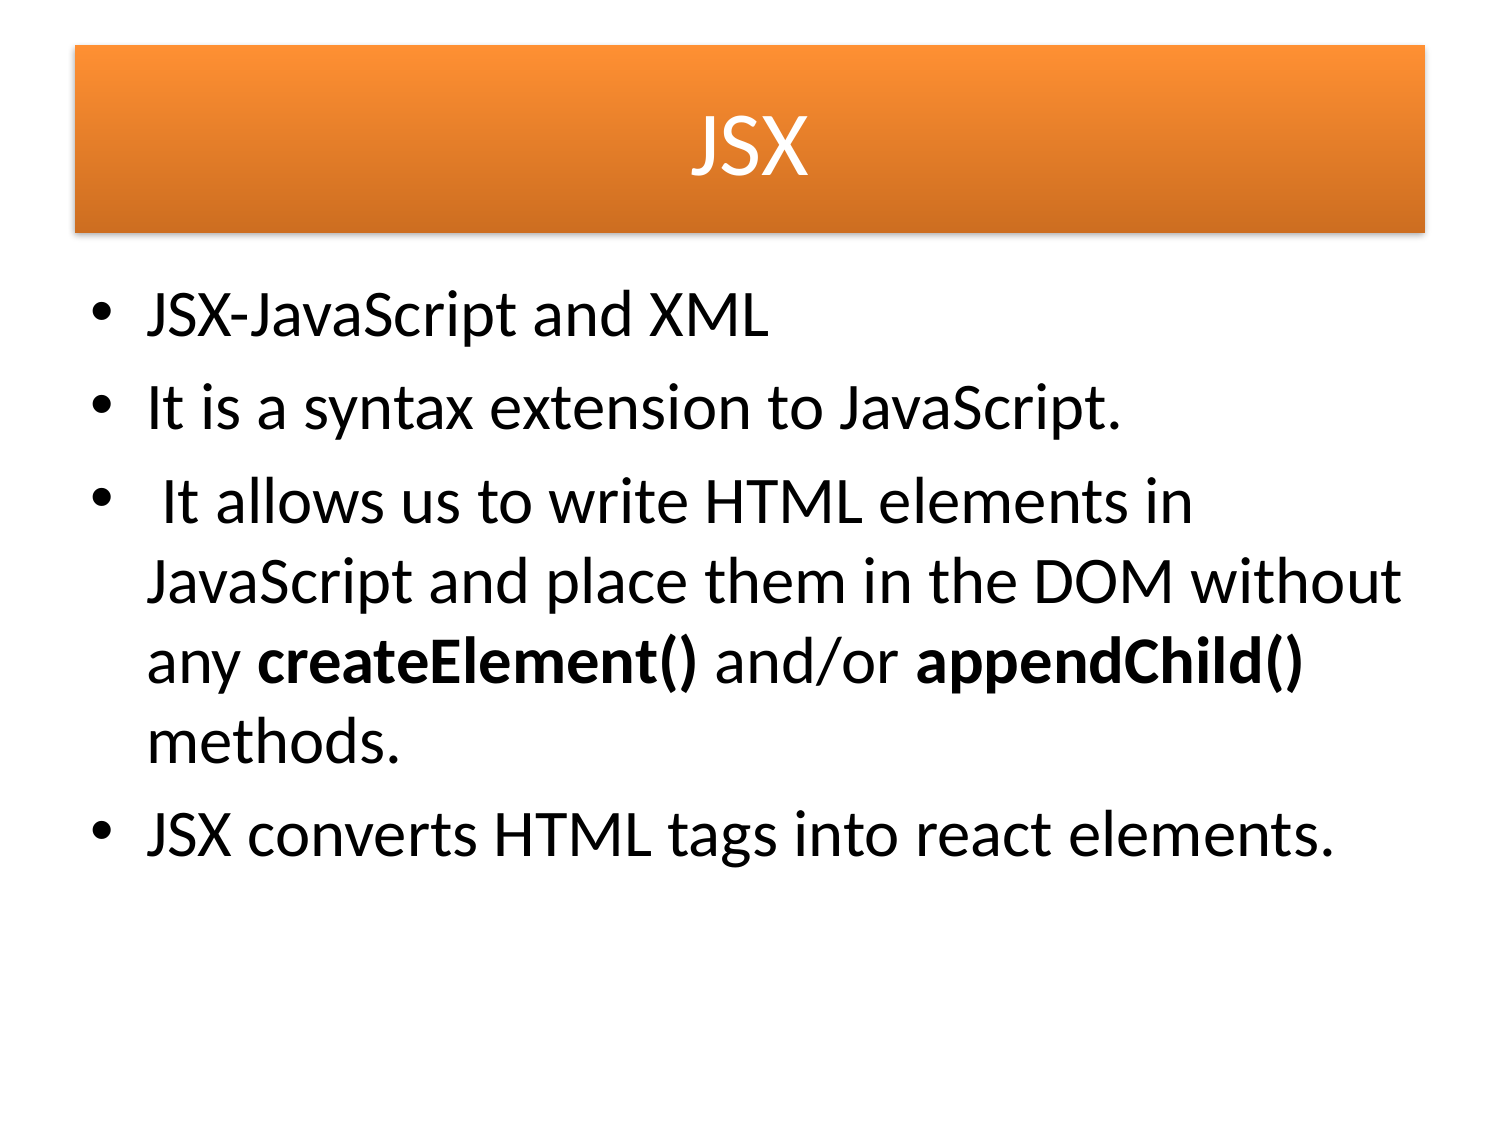

# JSX
JSX-JavaScript and XML
It is a syntax extension to JavaScript.
 It allows us to write HTML elements in JavaScript and place them in the DOM without any createElement() and/or appendChild() methods.
JSX converts HTML tags into react elements.